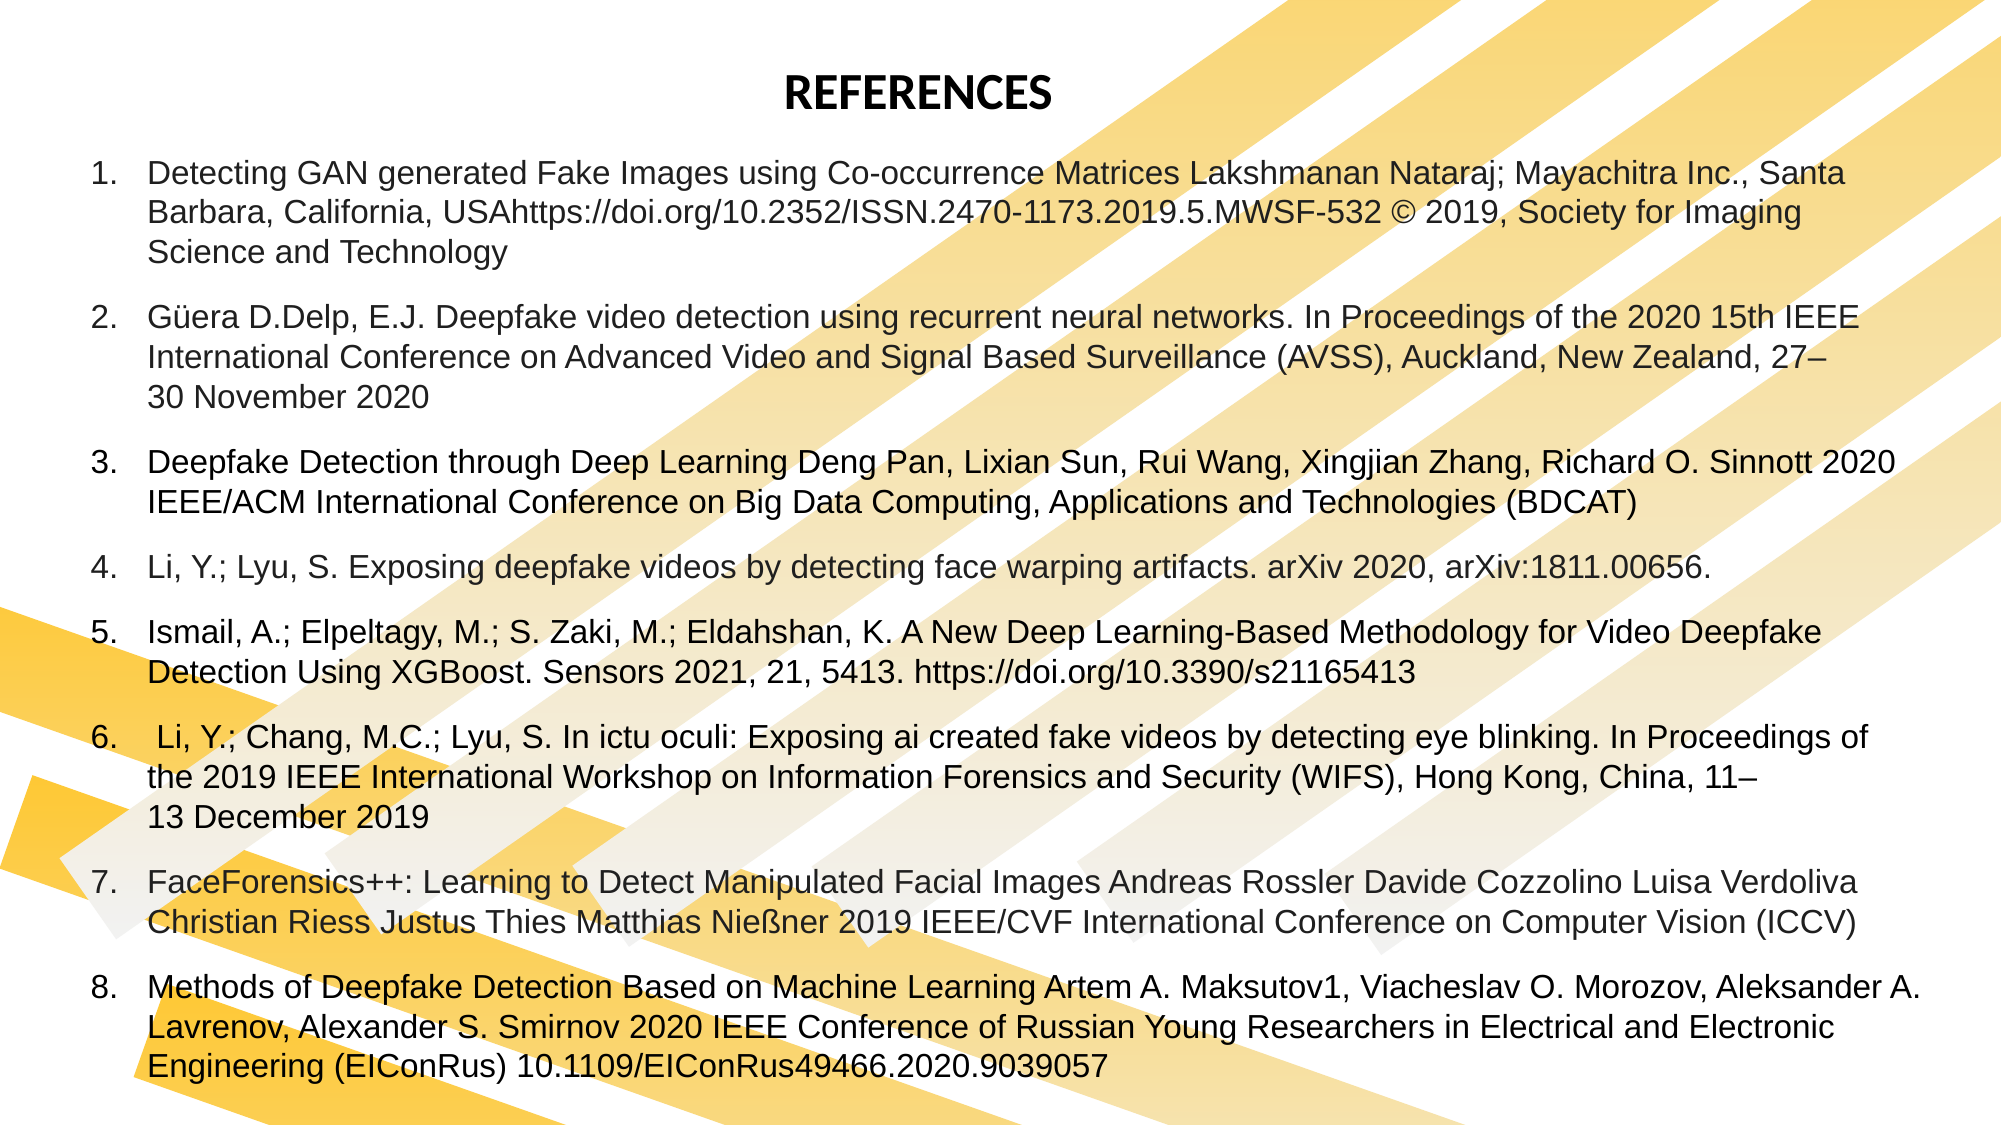

REFERENCES
Detecting GAN generated Fake Images using Co-occurrence Matrices Lakshmanan Nataraj; Mayachitra Inc., Santa Barbara, California, USAhttps://doi.org/10.2352/ISSN.2470-1173.2019.5.MWSF-532 © 2019, Society for Imaging Science and Technology
Güera D.Delp, E.J. Deepfake video detection using recurrent neural networks. In Proceedings of the 2020 15th IEEE International Conference on Advanced Video and Signal Based Surveillance (AVSS), Auckland, New Zealand, 27–30 November 2020
Deepfake Detection through Deep Learning Deng Pan, Lixian Sun, Rui Wang, Xingjian Zhang, Richard O. Sinnott 2020 IEEE/ACM International Conference on Big Data Computing, Applications and Technologies (BDCAT)
Li, Y.; Lyu, S. Exposing deepfake videos by detecting face warping artifacts. arXiv 2020, arXiv:1811.00656.
Ismail, A.; Elpeltagy, M.; S. Zaki, M.; Eldahshan, K. A New Deep Learning-Based Methodology for Video Deepfake Detection Using XGBoost. Sensors 2021, 21, 5413. https://doi.org/10.3390/s21165413
 Li, Y.; Chang, M.C.; Lyu, S. In ictu oculi: Exposing ai created fake videos by detecting eye blinking. In Proceedings of the 2019 IEEE International Workshop on Information Forensics and Security (WIFS), Hong Kong, China, 11–13 December 2019
FaceForensics++: Learning to Detect Manipulated Facial Images Andreas Rossler Davide Cozzolino Luisa Verdoliva Christian Riess Justus Thies Matthias Nießner 2019 IEEE/CVF International Conference on Computer Vision (ICCV)
Methods of Deepfake Detection Based on Machine Learning Artem A. Maksutov1, Viacheslav O. Morozov, Aleksander A. Lavrenov, Alexander S. Smirnov 2020 IEEE Conference of Russian Young Researchers in Electrical and Electronic Engineering (EIConRus) 10.1109/EIConRus49466.2020.9039057